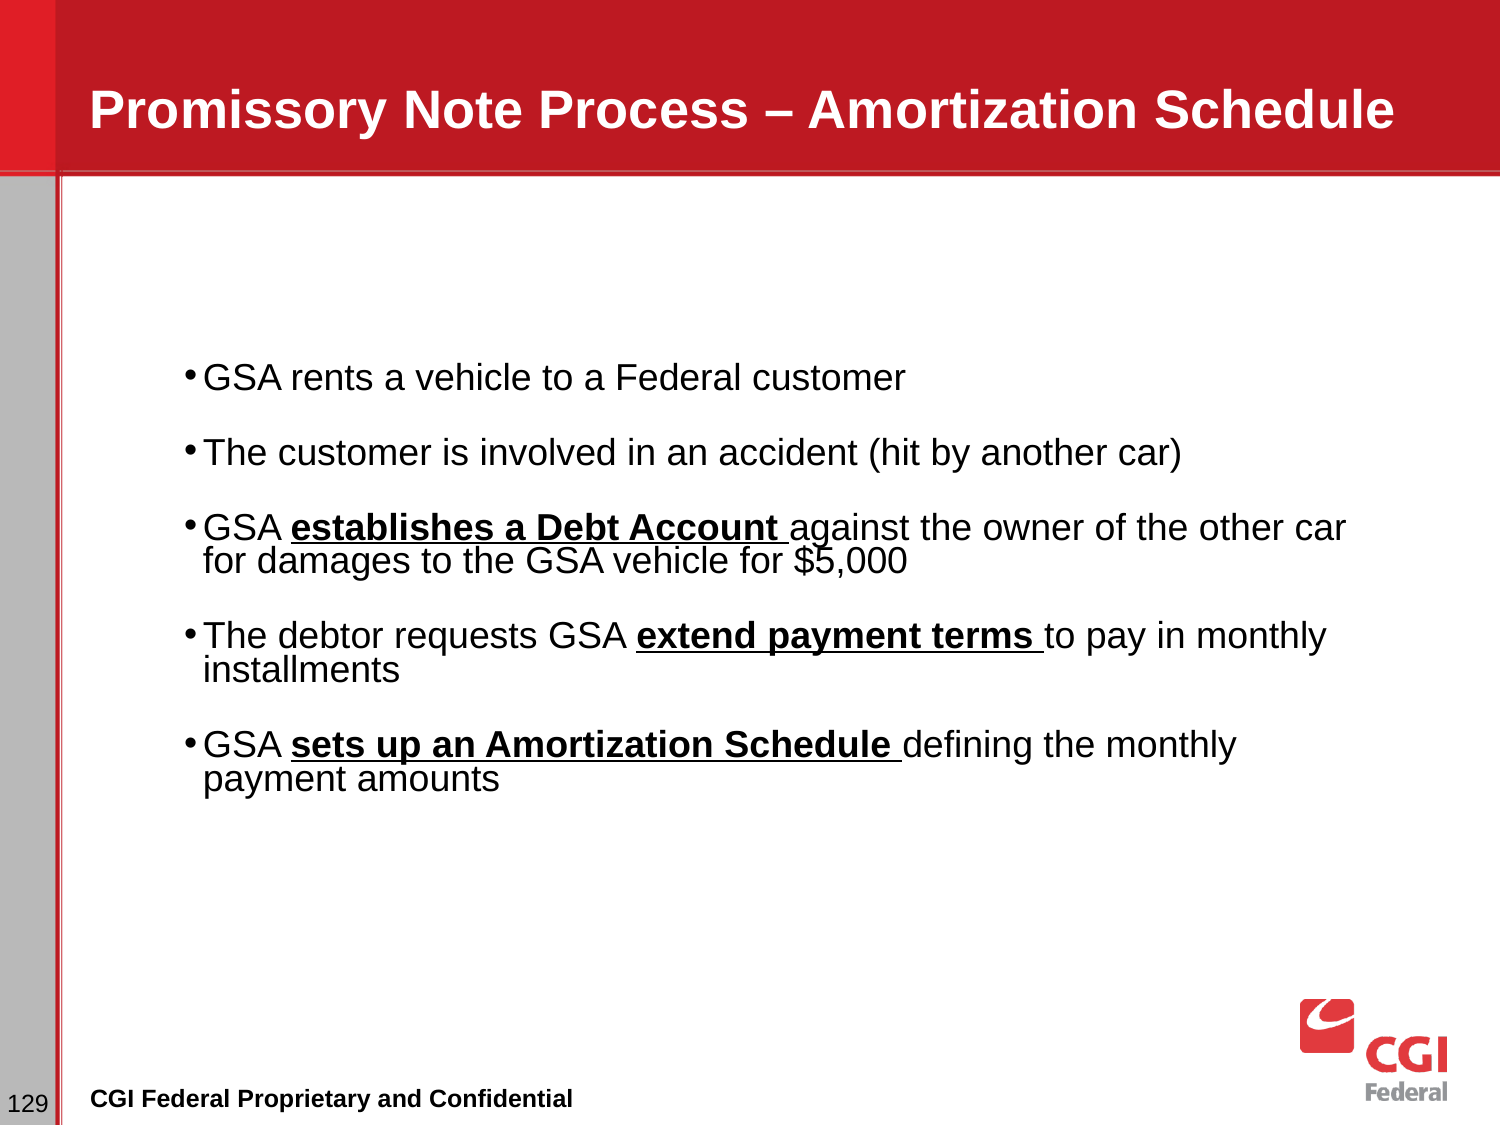

# Promissory Note Process – Amortization Schedule
GSA rents a vehicle to a Federal customer

The customer is involved in an accident (hit by another car)

GSA establishes a Debt Account against the owner of the other car for damages to the GSA vehicle for $5,000

The debtor requests GSA extend payment terms to pay in monthly installments

GSA sets up an Amortization Schedule defining the monthly payment amounts
129
CGI Federal Proprietary and Confidential